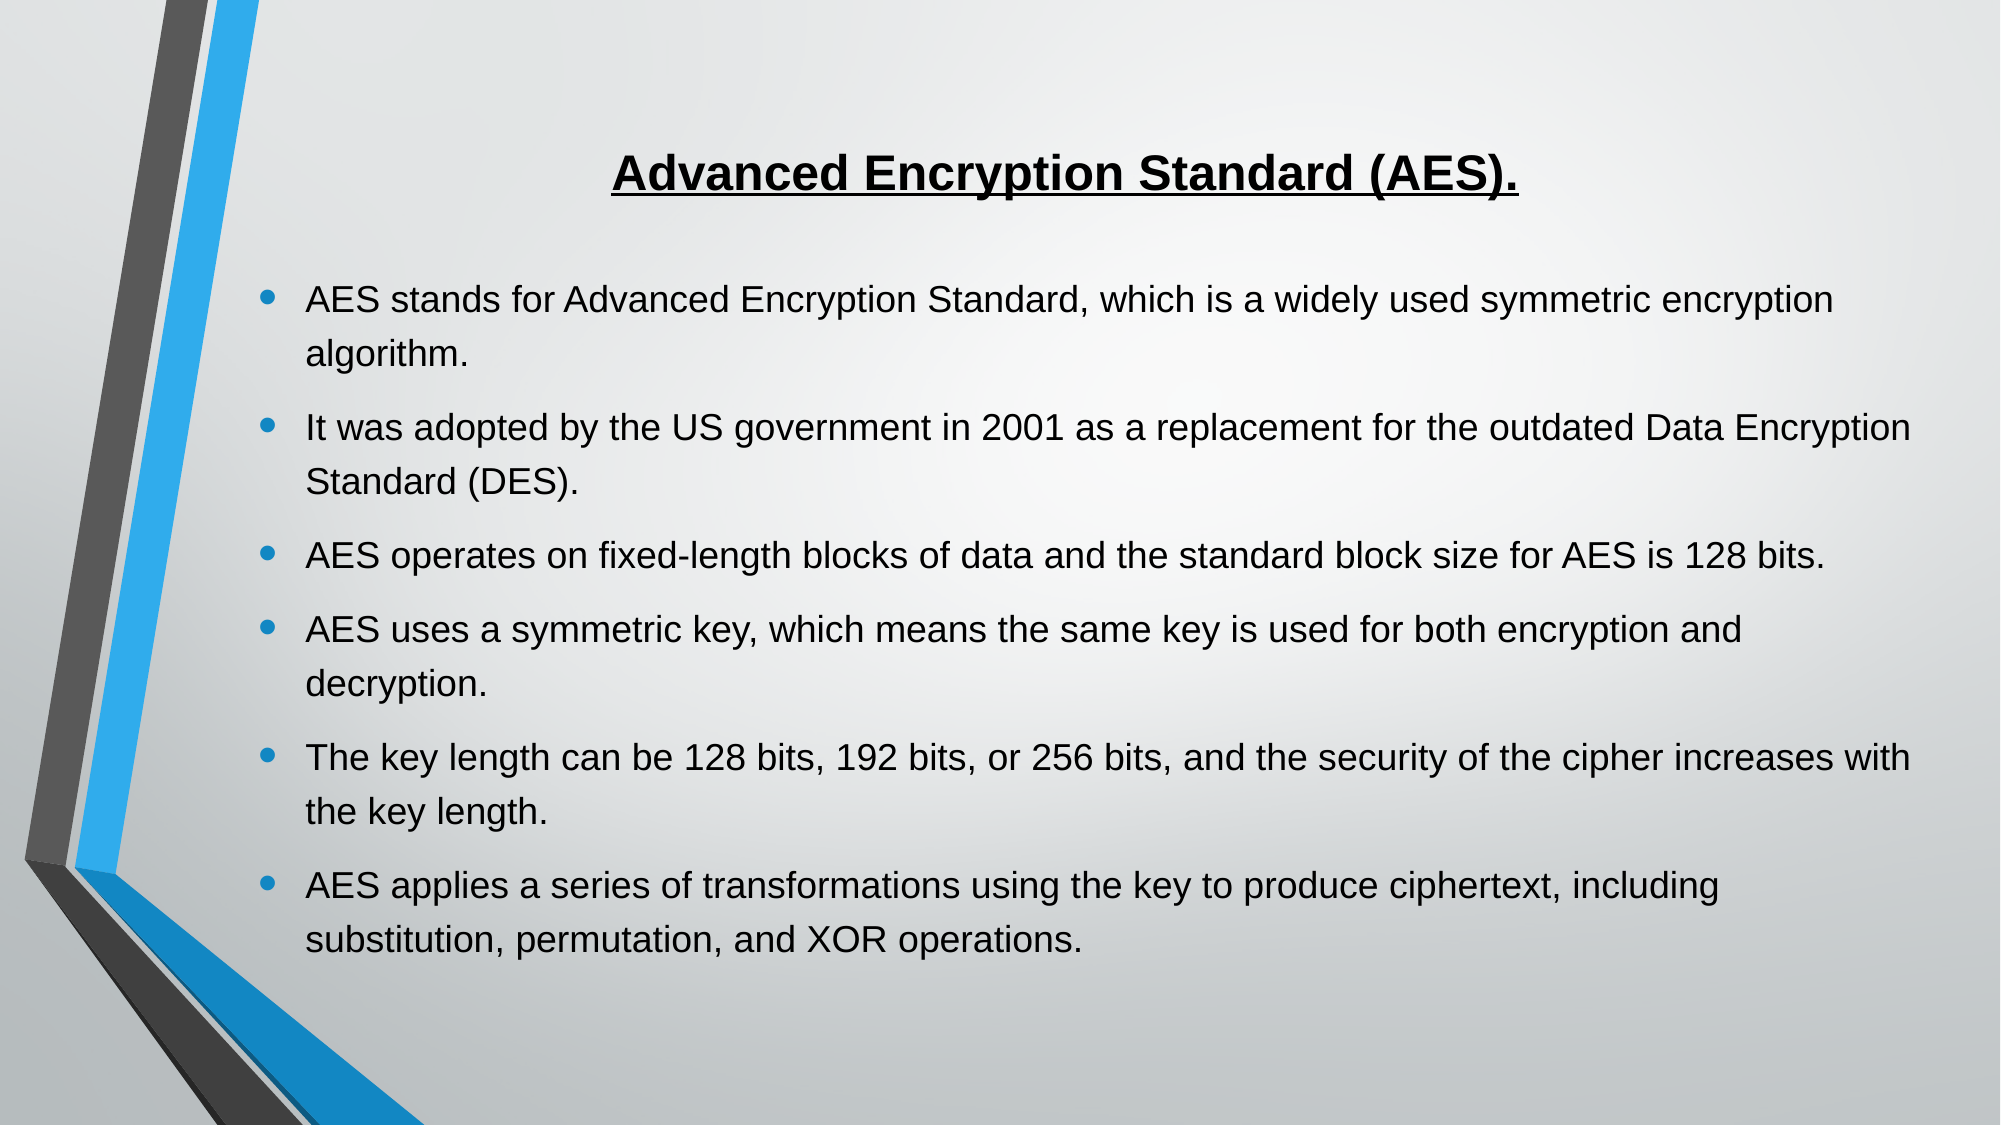

# Advanced Encryption Standard (AES).
AES stands for Advanced Encryption Standard, which is a widely used symmetric encryption algorithm.
It was adopted by the US government in 2001 as a replacement for the outdated Data Encryption Standard (DES).
AES operates on fixed-length blocks of data and the standard block size for AES is 128 bits.
AES uses a symmetric key, which means the same key is used for both encryption and decryption.
The key length can be 128 bits, 192 bits, or 256 bits, and the security of the cipher increases with the key length.
AES applies a series of transformations using the key to produce ciphertext, including substitution, permutation, and XOR operations.